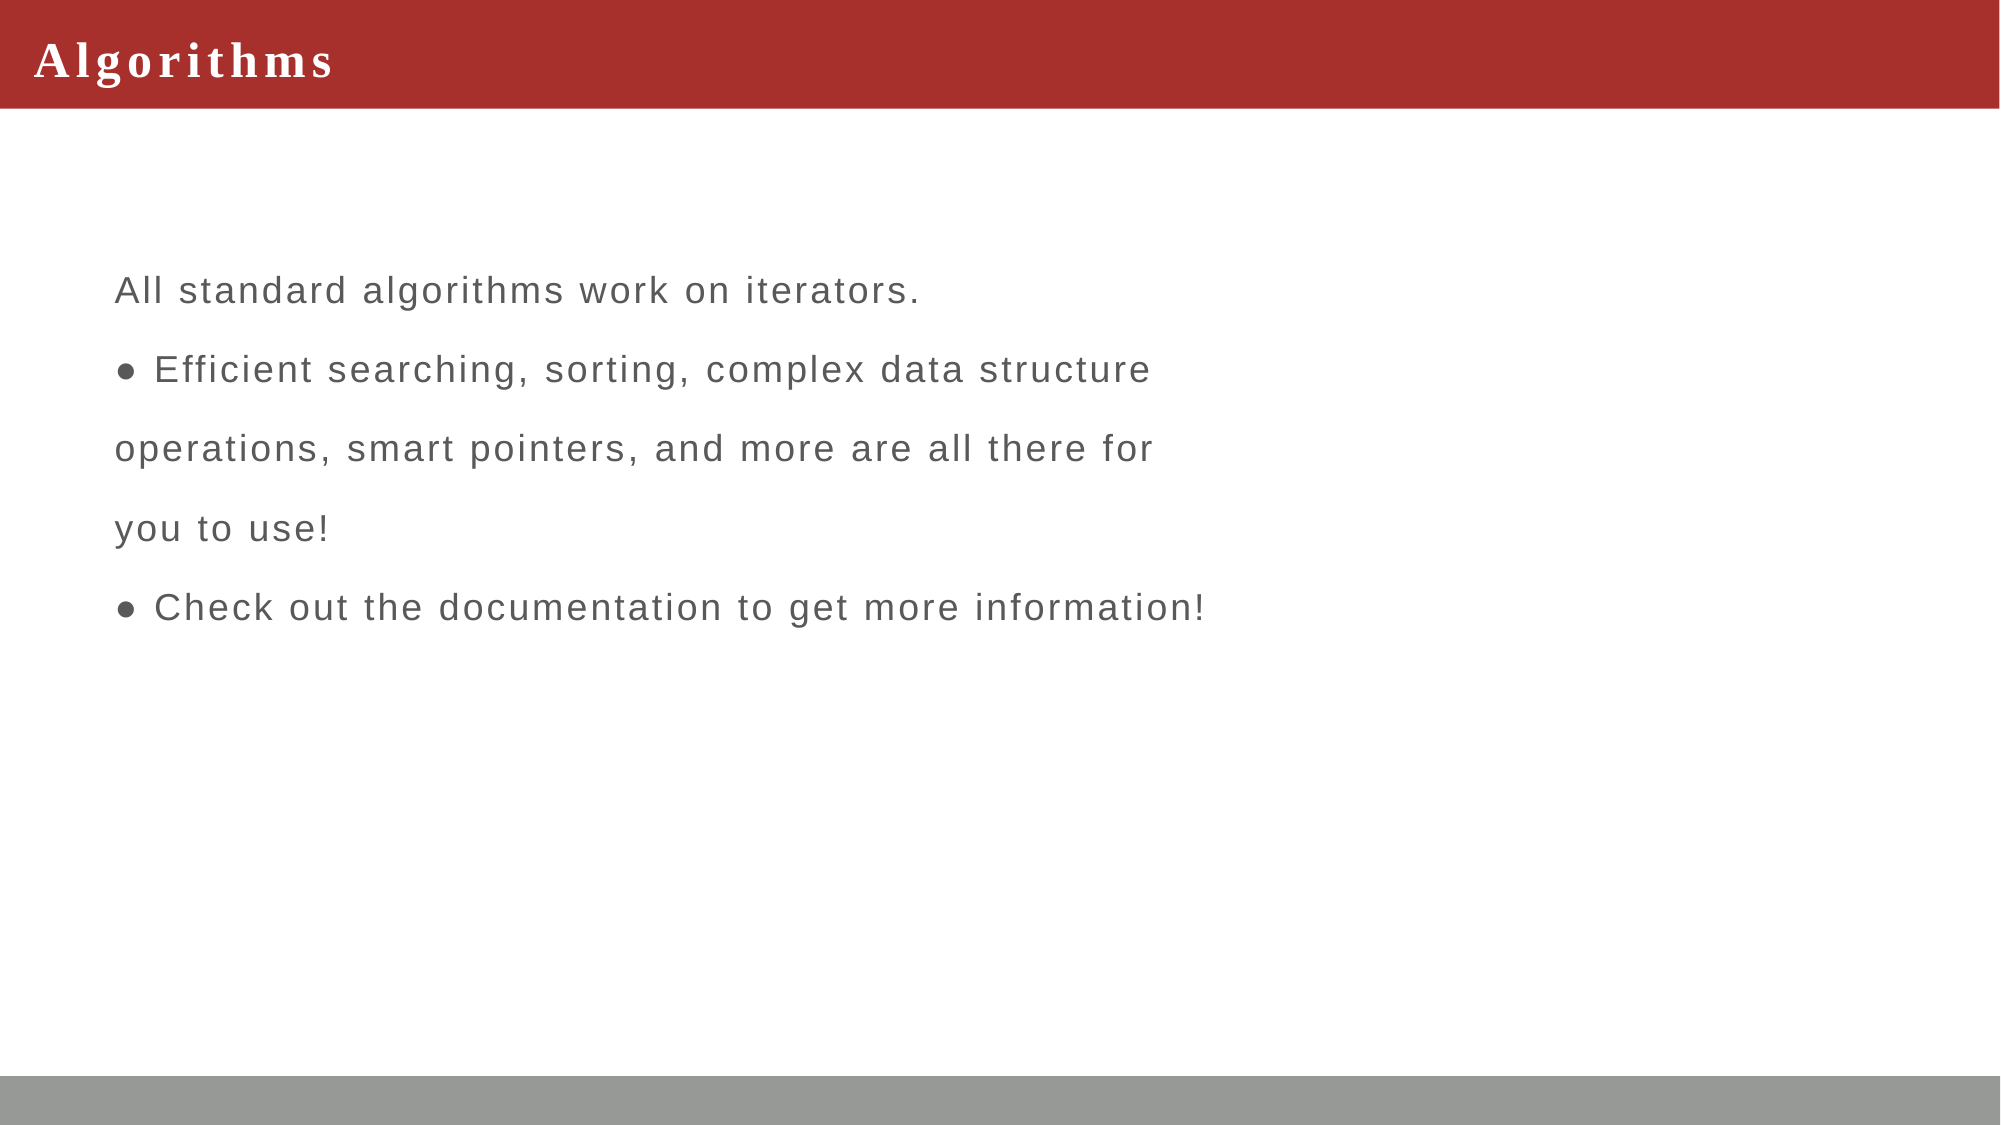

# Algorithms
All standard algorithms work on iterators.
● Efficient searching, sorting, complex data structure
operations, smart pointers, and more are all there for
you to use!
● Check out the documentation to get more information!
19